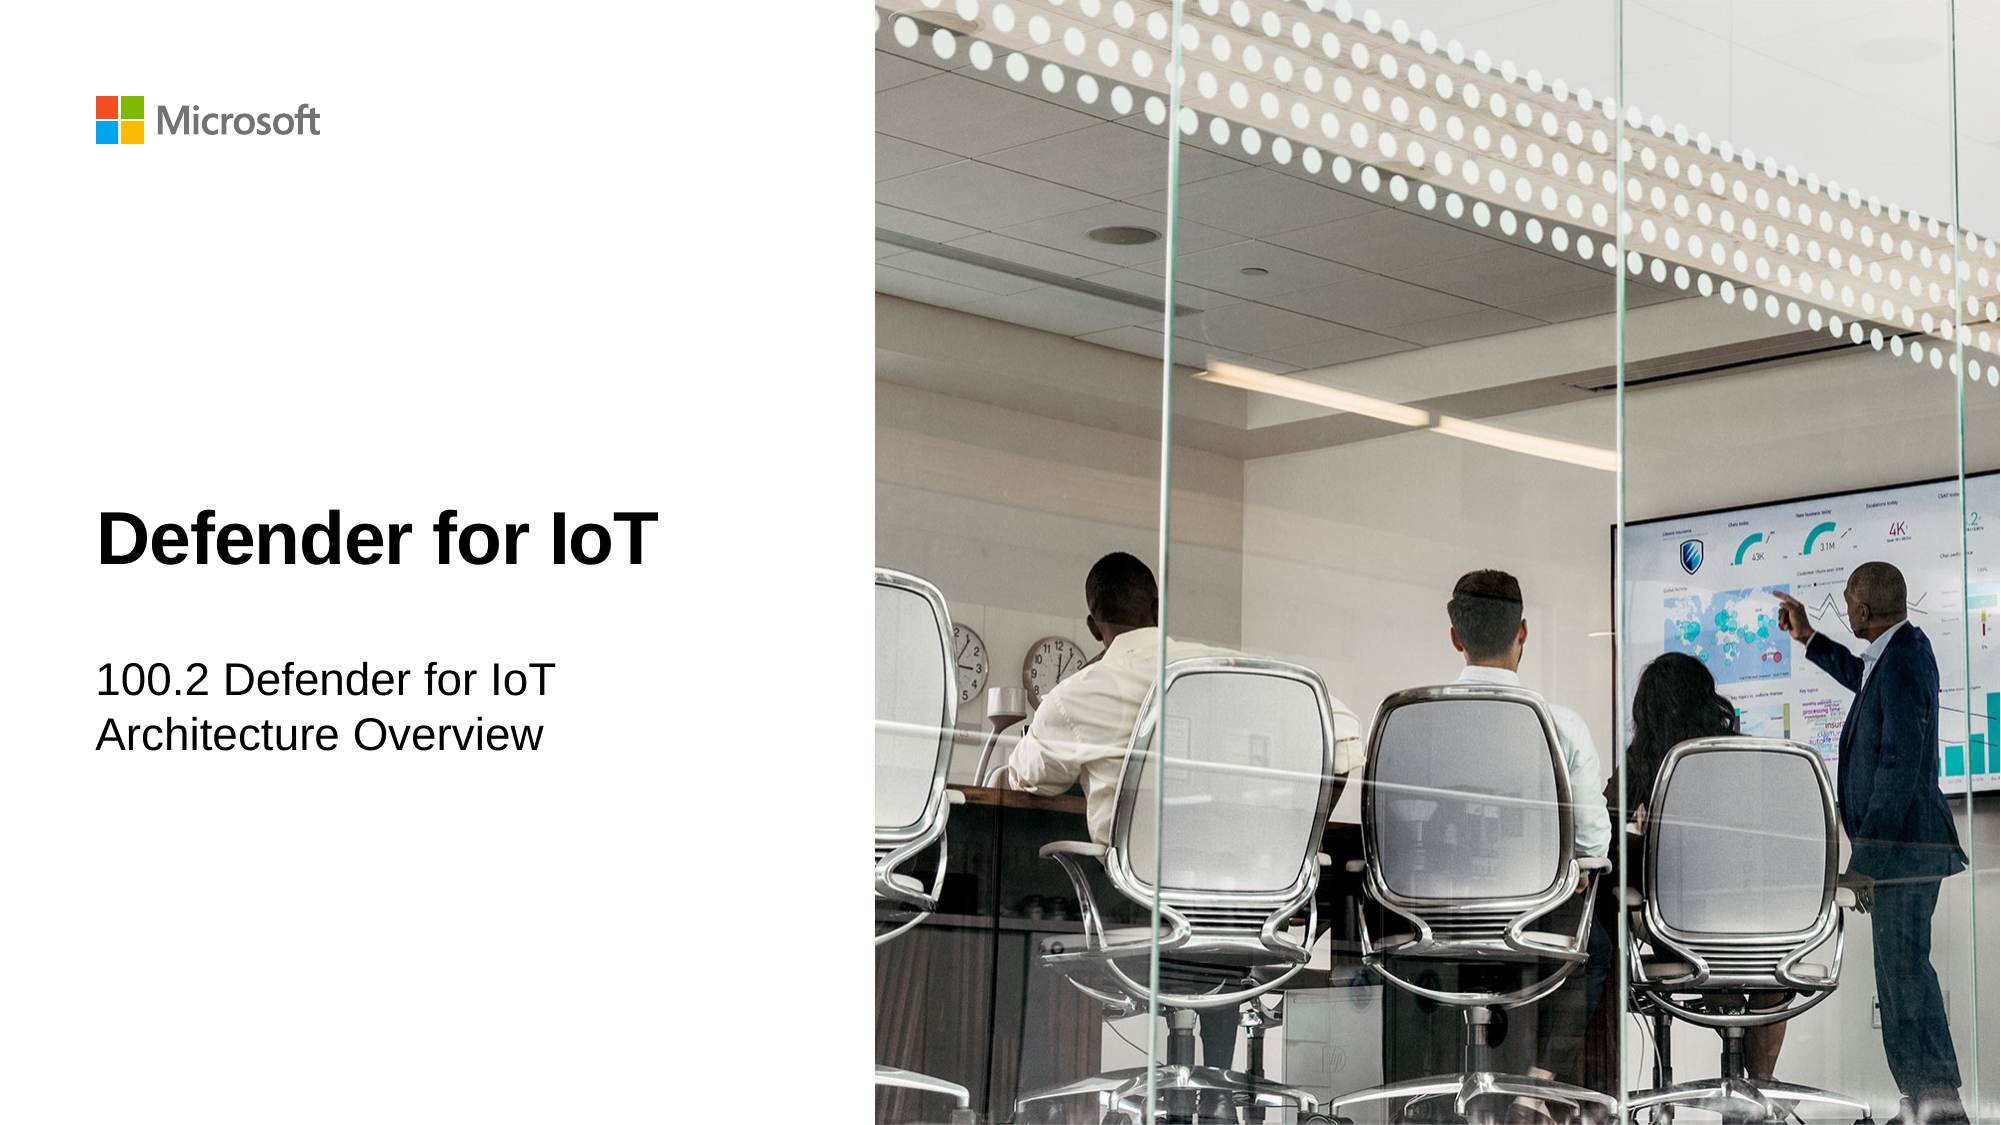

# Defender for IoT
100.2 Defender for IoT Architecture Overview